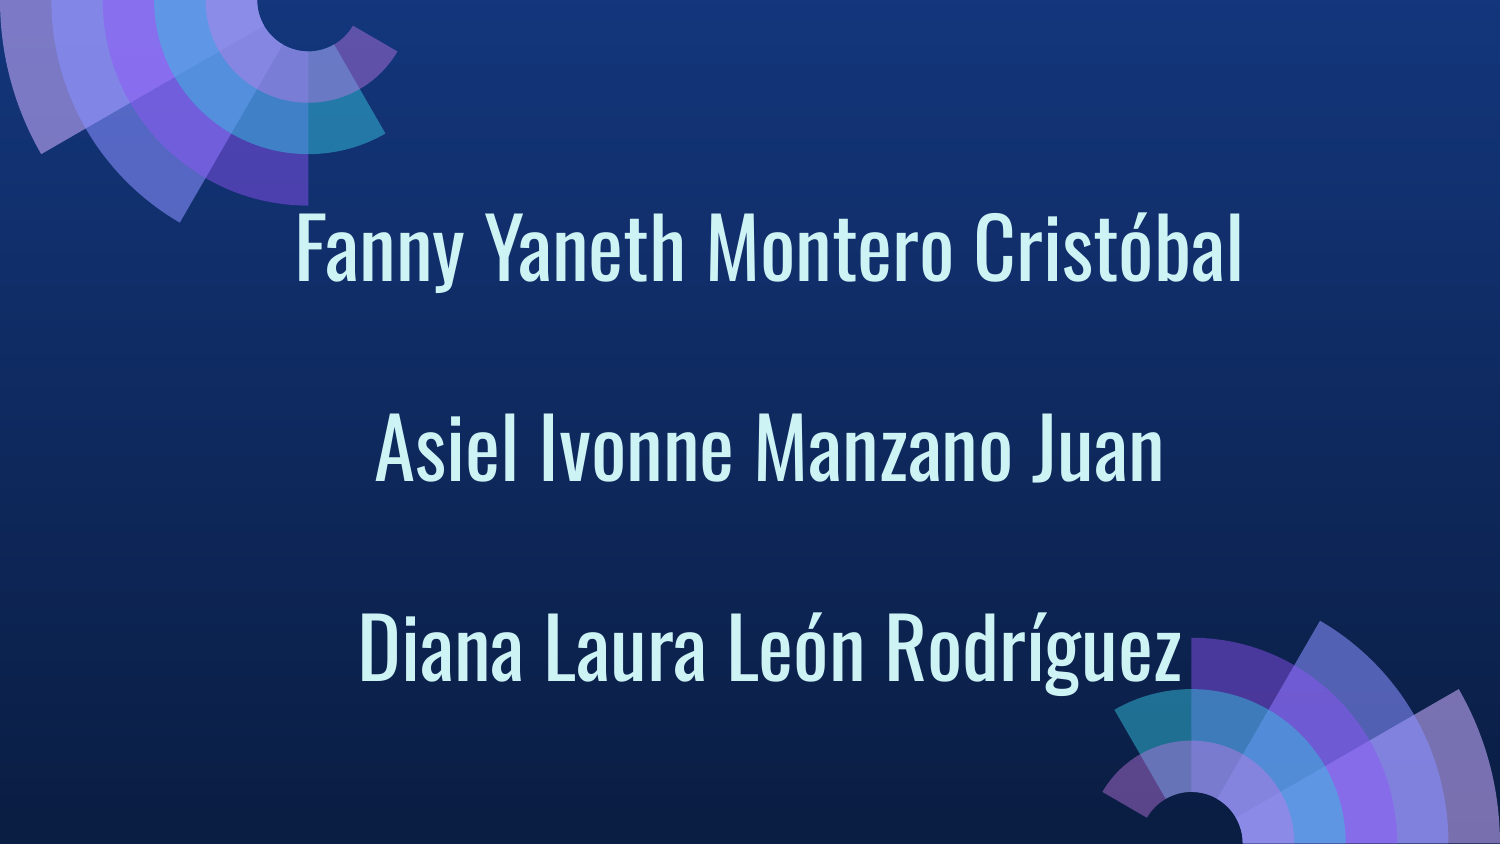

Fanny Yaneth Montero Cristóbal
Asiel Ivonne Manzano Juan
Diana Laura León Rodríguez